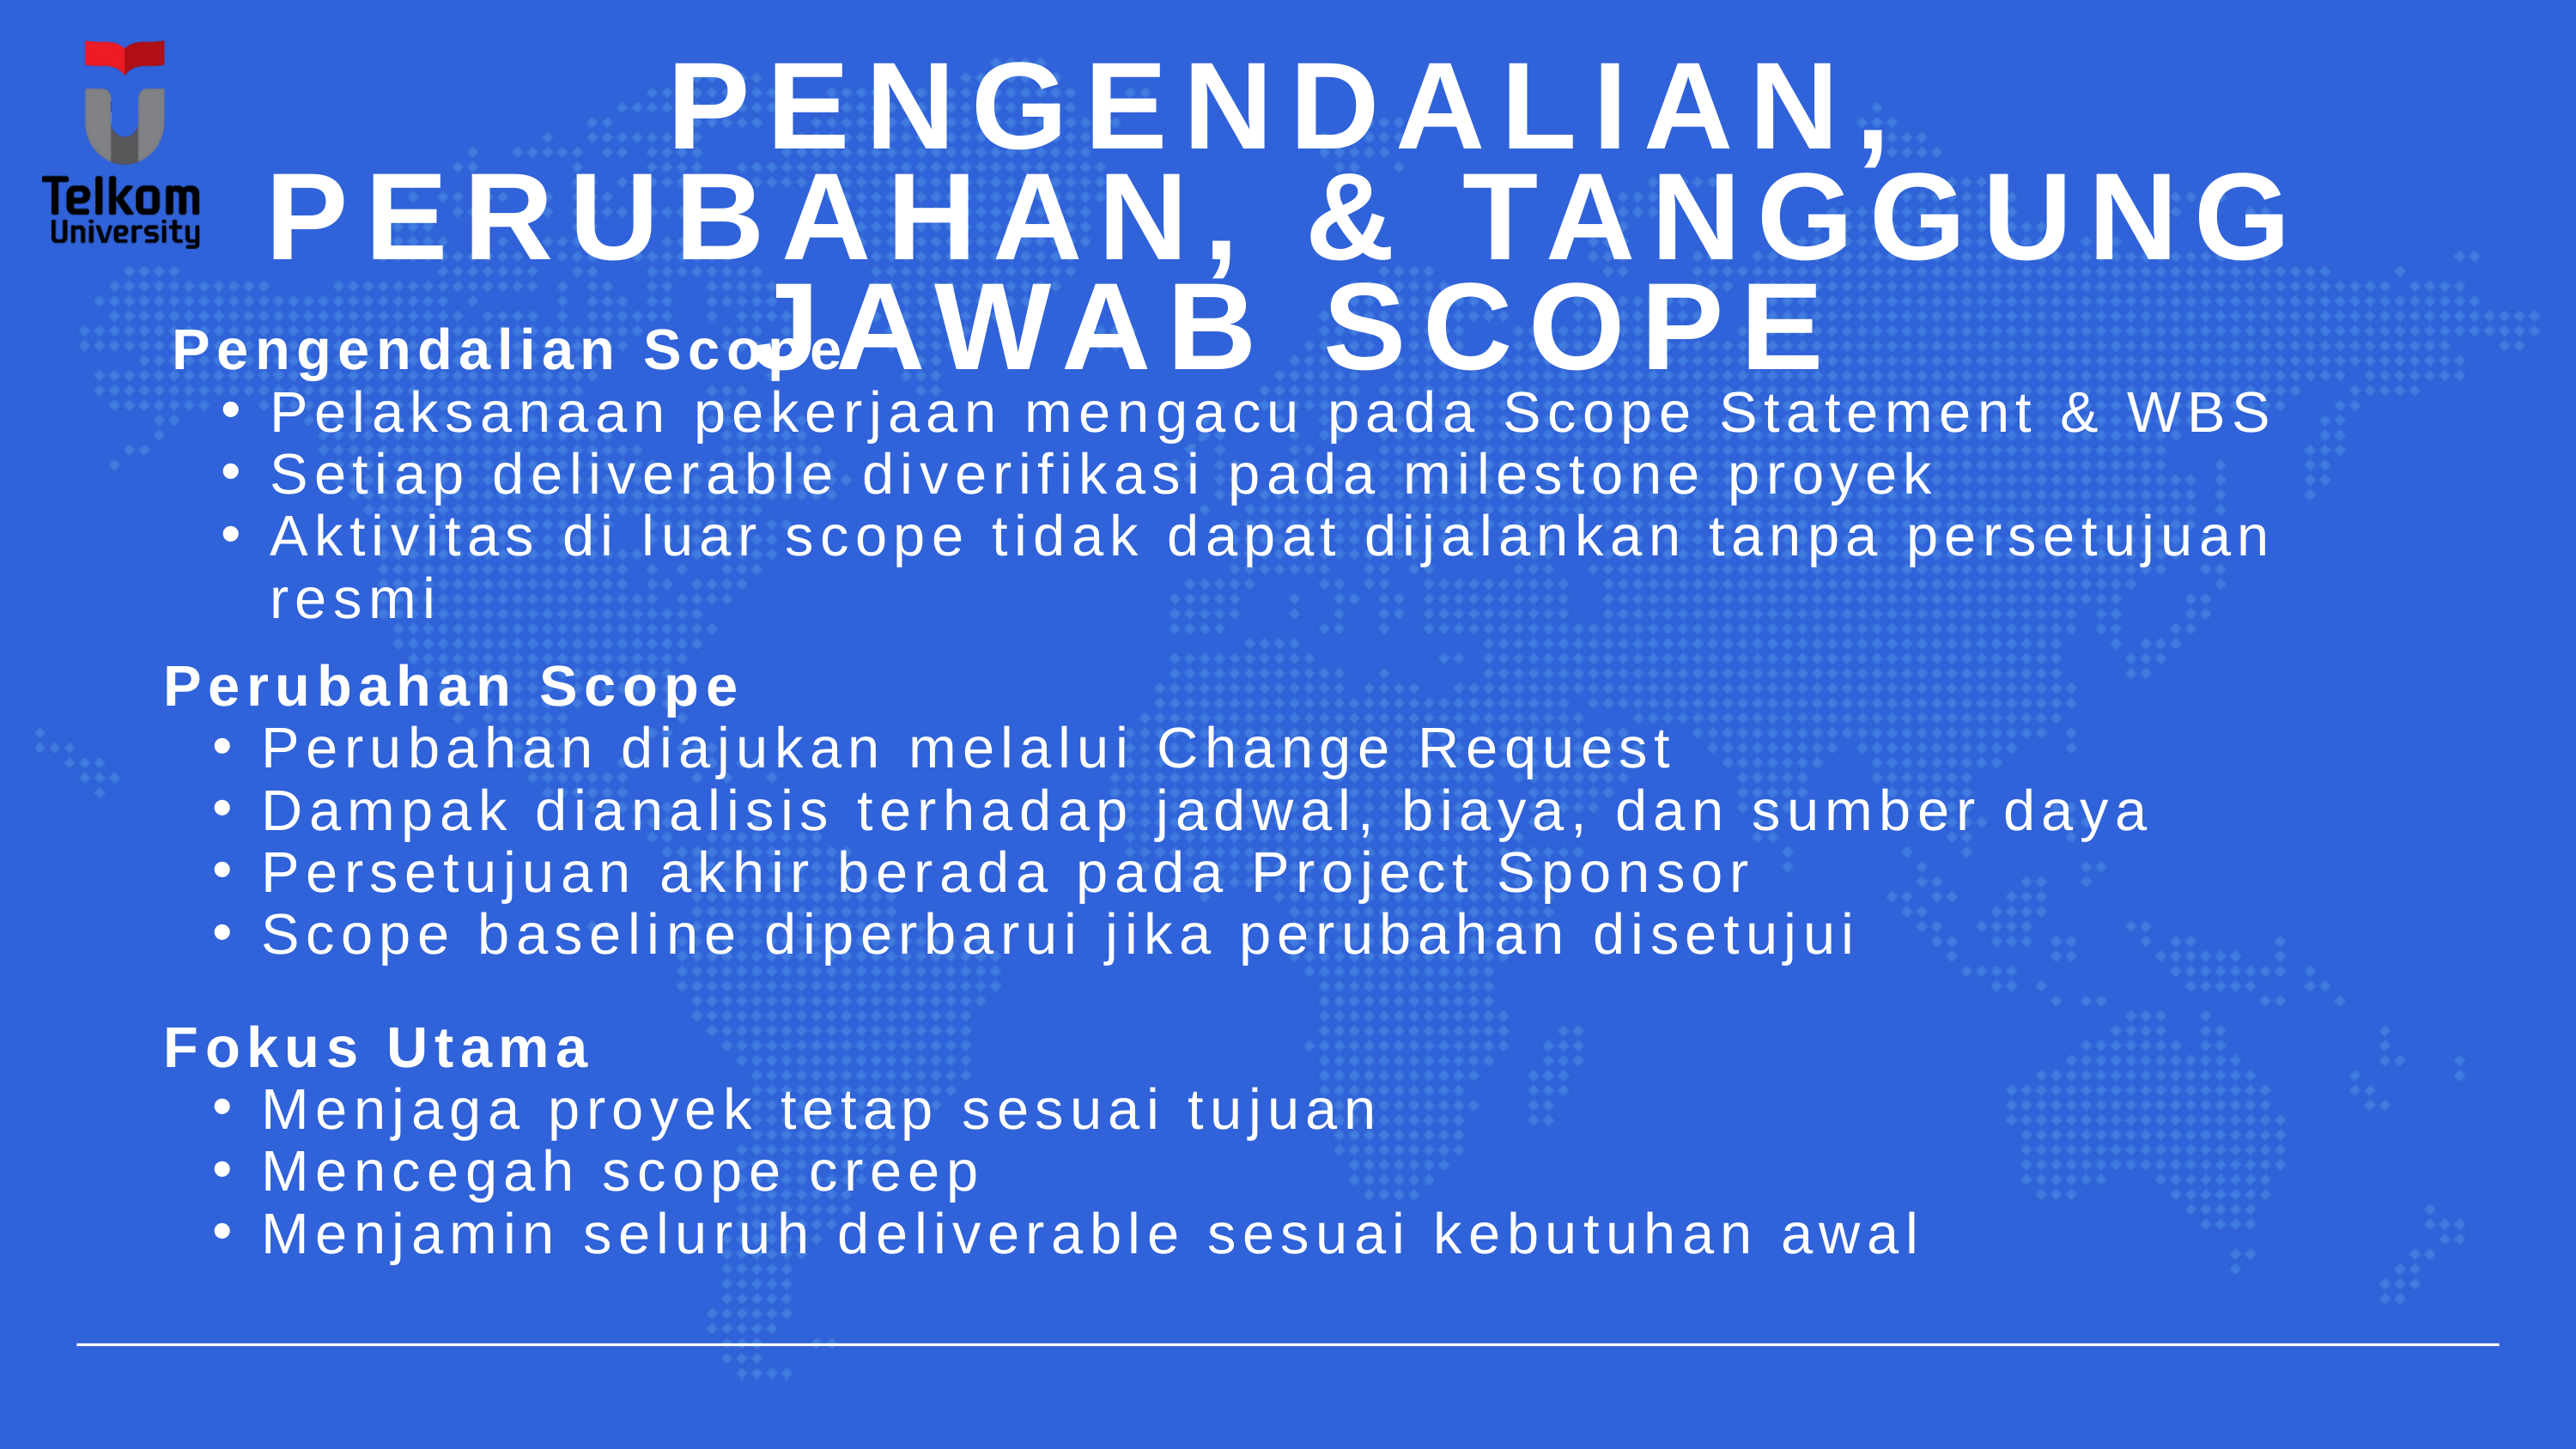

PENGENDALIAN, PERUBAHAN, & TANGGUNG JAWAB SCOPE
Pengendalian Scope
Pelaksanaan pekerjaan mengacu pada Scope Statement & WBS
Setiap deliverable diverifikasi pada milestone proyek
Aktivitas di luar scope tidak dapat dijalankan tanpa persetujuan resmi
Perubahan Scope
Perubahan diajukan melalui Change Request
Dampak dianalisis terhadap jadwal, biaya, dan sumber daya
Persetujuan akhir berada pada Project Sponsor
Scope baseline diperbarui jika perubahan disetujui
Fokus Utama
Menjaga proyek tetap sesuai tujuan
Mencegah scope creep
Menjamin seluruh deliverable sesuai kebutuhan awal